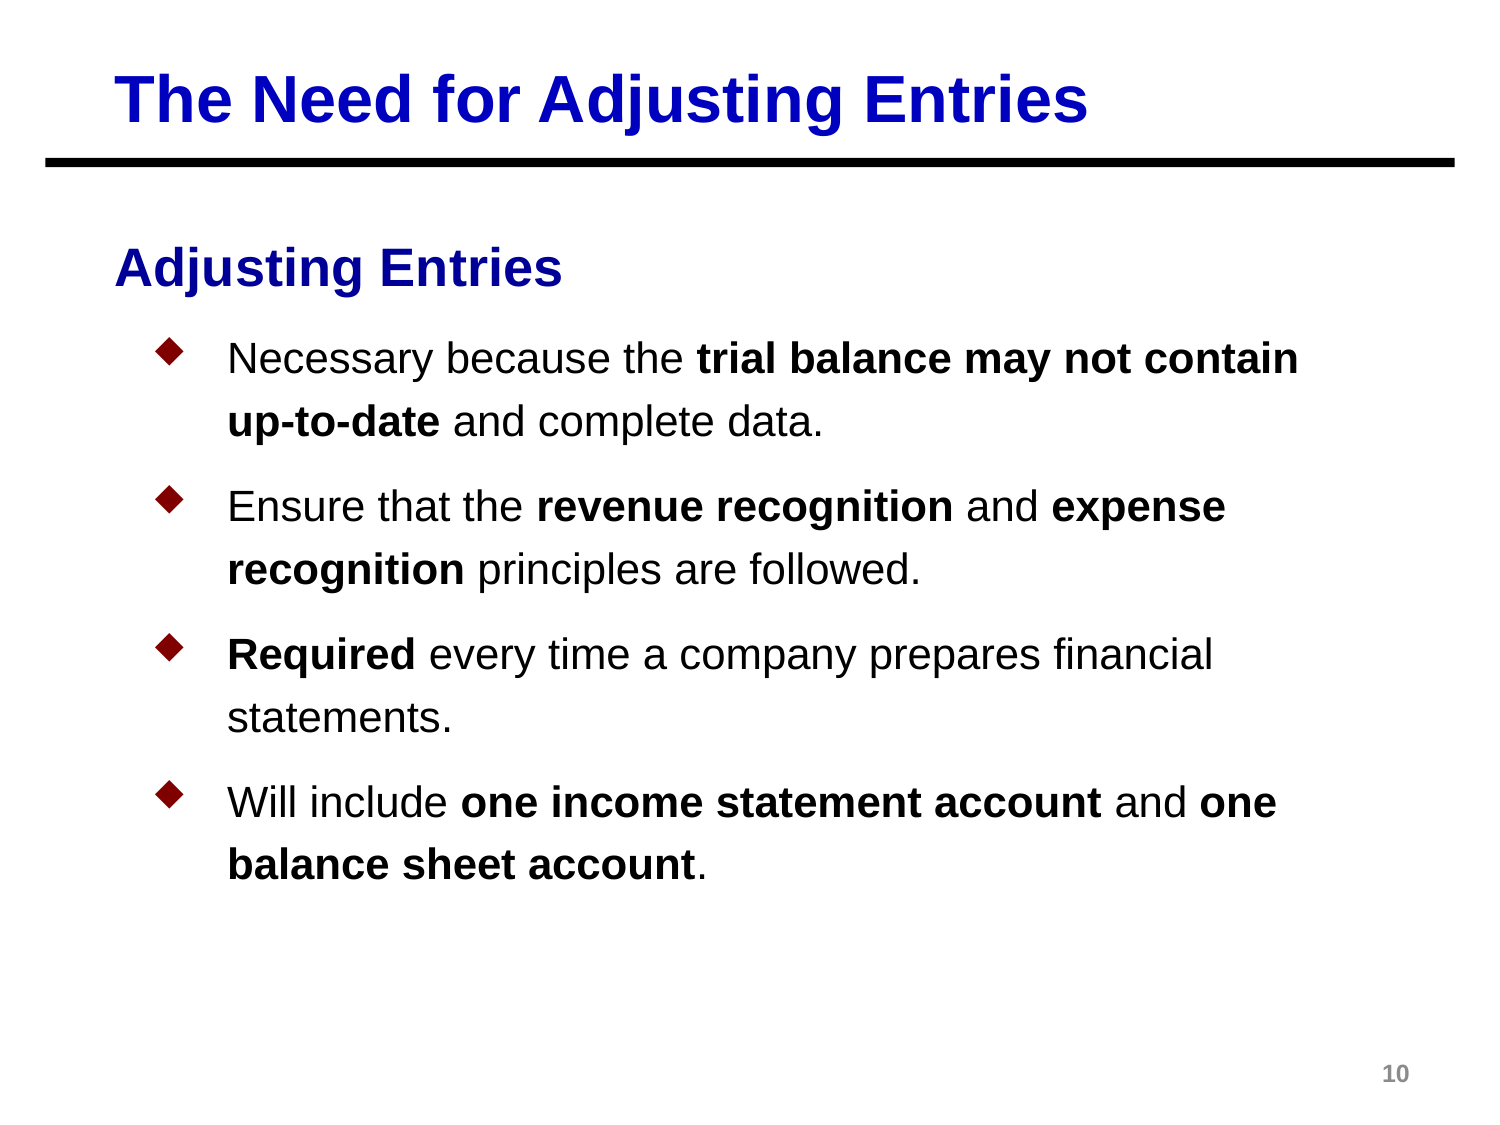

The Need for Adjusting Entries

Adjusting Entries
Necessary because the trial balance may not contain up-to-date and complete data.
Ensure that the revenue recognition and expense recognition principles are followed.
Required every time a company prepares financial statements.
Will include one income statement account and one balance sheet account.
10